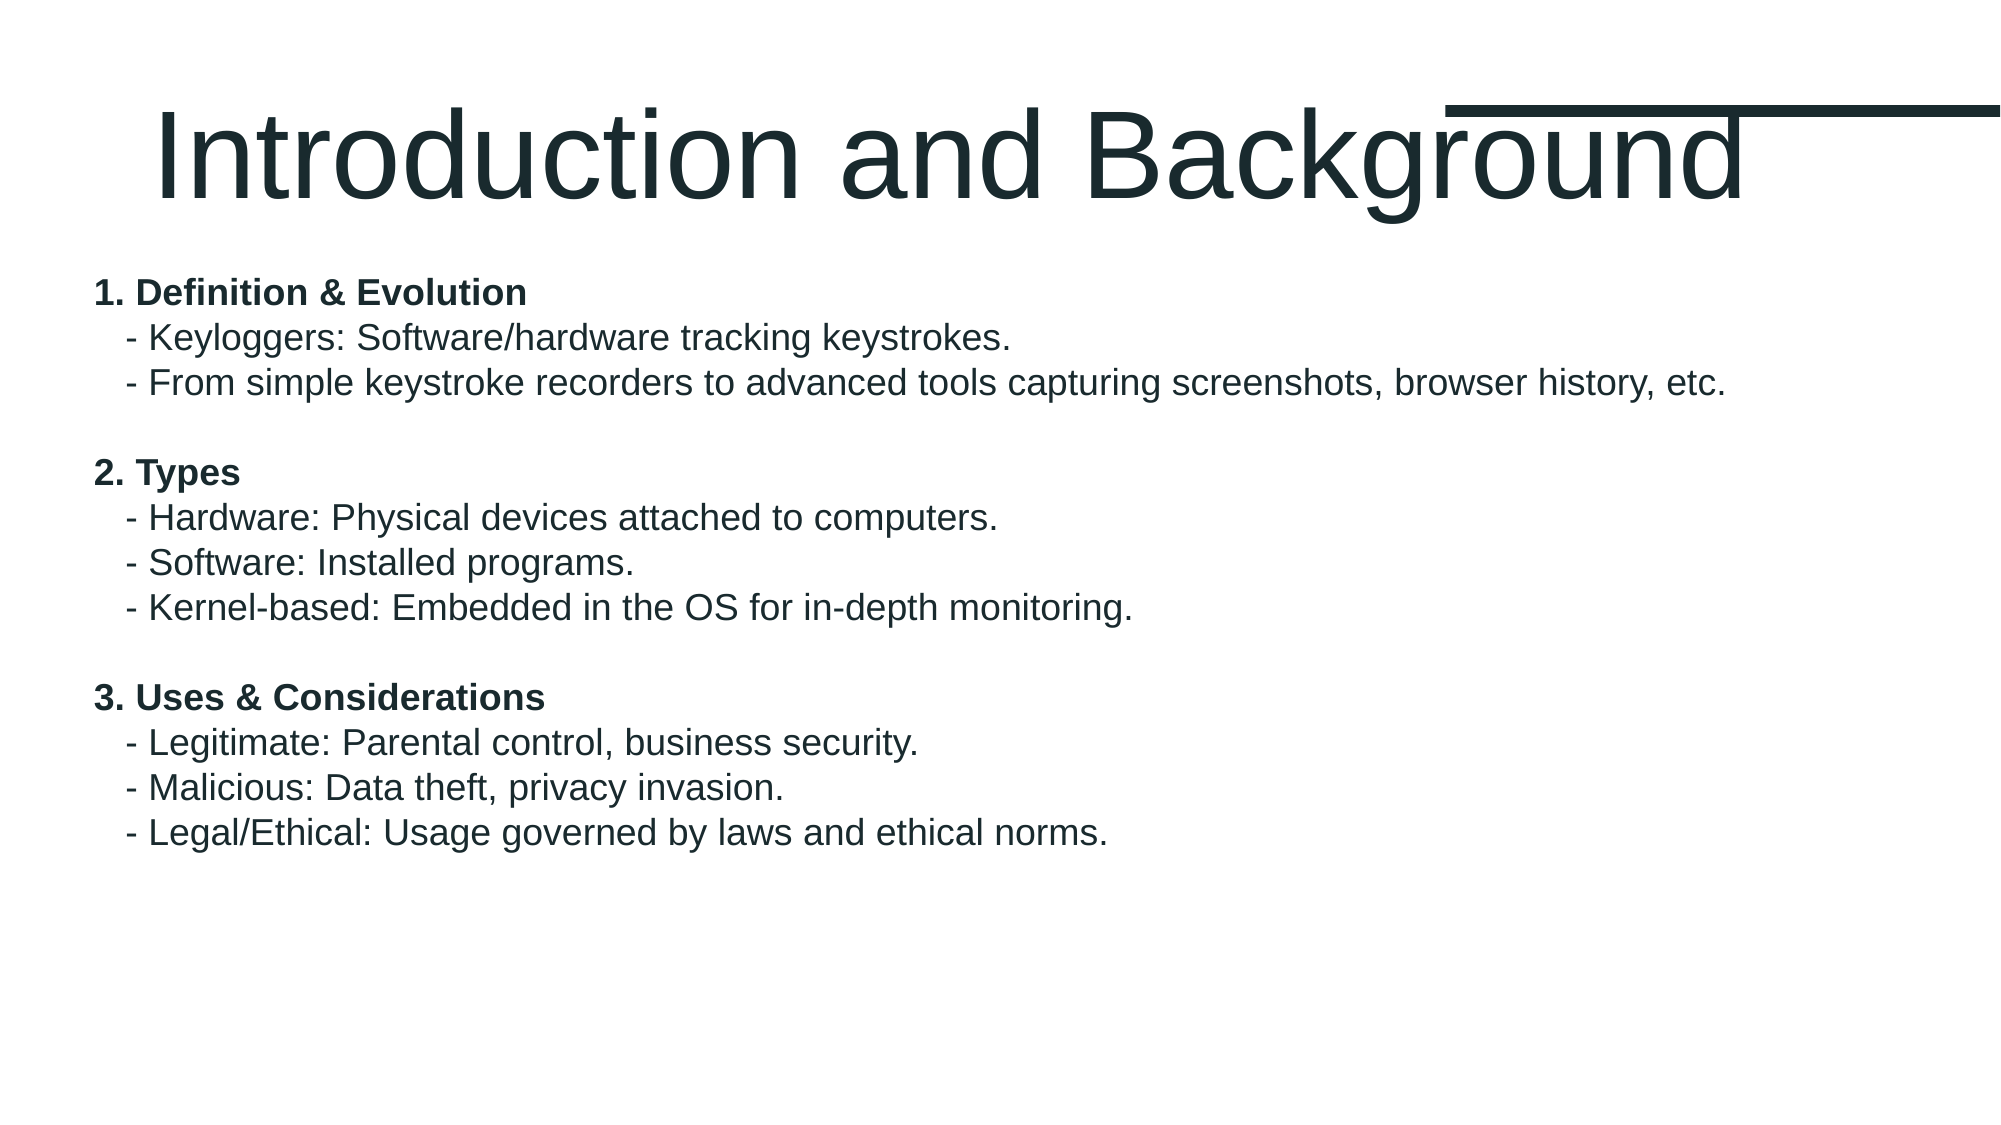

# Introduction and Background
1. Definition & Evolution
   - Keyloggers: Software/hardware tracking keystrokes.
   - From simple keystroke recorders to advanced tools capturing screenshots, browser history, etc.

2. Types
   - Hardware: Physical devices attached to computers.
   - Software: Installed programs.
   - Kernel-based: Embedded in the OS for in-depth monitoring.

3. Uses & Considerations
   - Legitimate: Parental control, business security.
   - Malicious: Data theft, privacy invasion.
   - Legal/Ethical: Usage governed by laws and ethical norms.
3